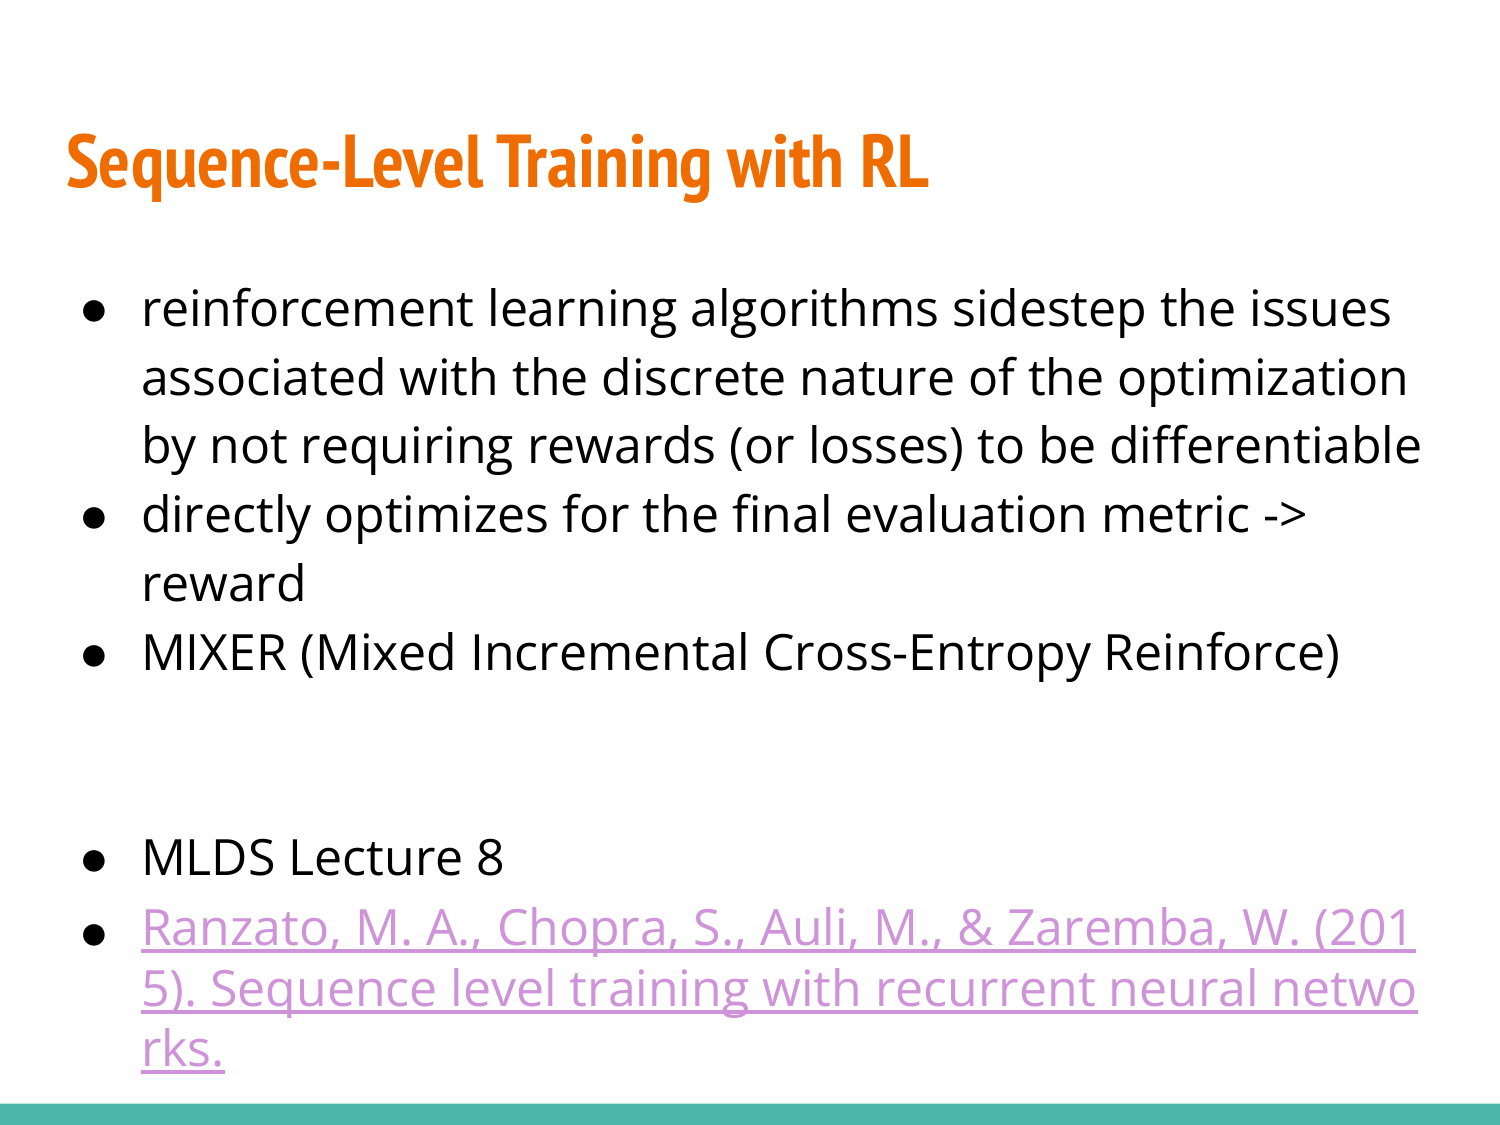

# Sequence-Level Training with RL
reinforcement learning algorithms sidestep the issues associated with the discrete nature of the optimization by not requiring rewards (or losses) to be differentiable
directly optimizes for the final evaluation metric -> reward
MIXER (Mixed Incremental Cross-Entropy Reinforce)

MLDS Lecture 8
Ranzato, M. A., Chopra, S., Auli, M., & Zaremba, W. (2015). Sequence level training with recurrent neural networks.